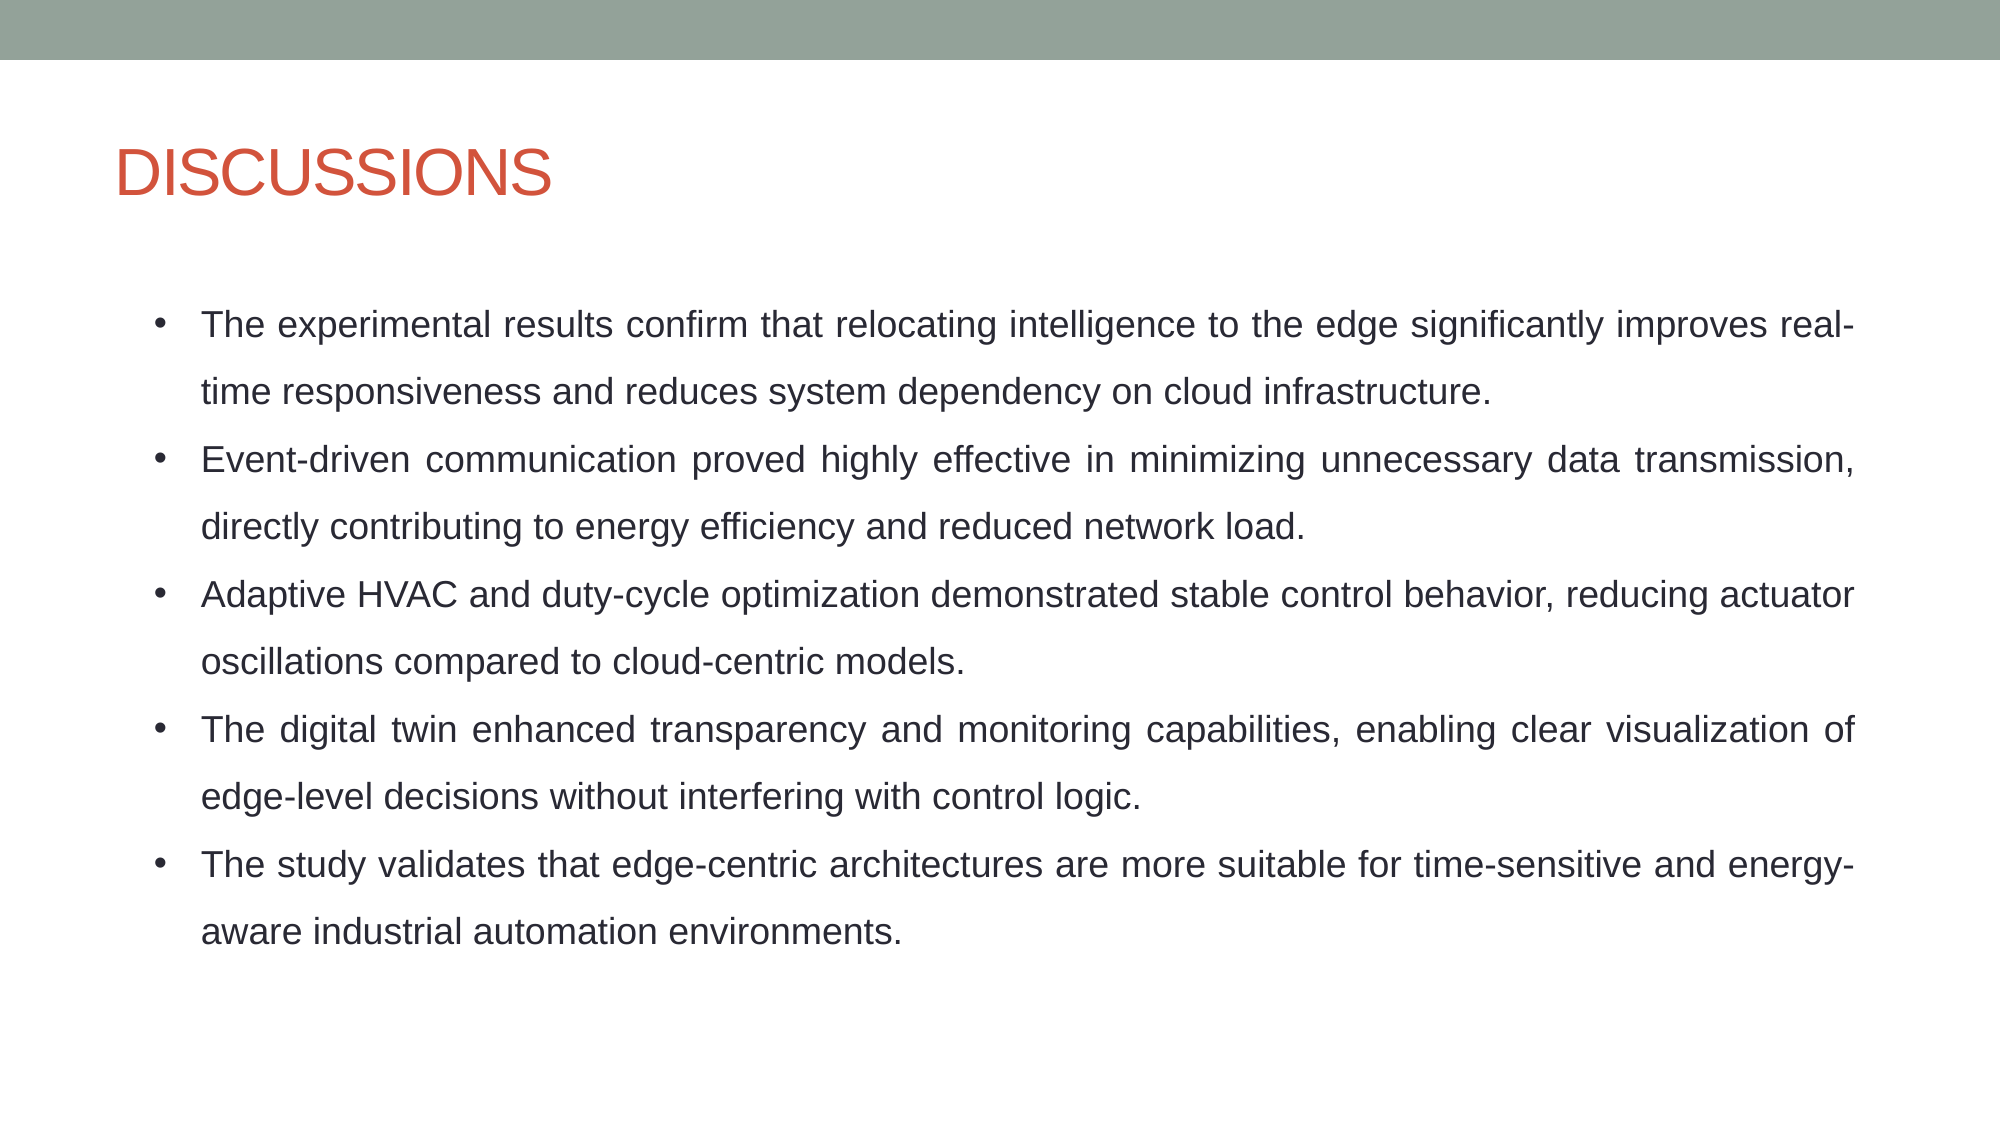

# DISCUSSIONS
The experimental results confirm that relocating intelligence to the edge significantly improves real-time responsiveness and reduces system dependency on cloud infrastructure.
Event-driven communication proved highly effective in minimizing unnecessary data transmission, directly contributing to energy efficiency and reduced network load.
Adaptive HVAC and duty-cycle optimization demonstrated stable control behavior, reducing actuator oscillations compared to cloud-centric models.
The digital twin enhanced transparency and monitoring capabilities, enabling clear visualization of edge-level decisions without interfering with control logic.
The study validates that edge-centric architectures are more suitable for time-sensitive and energy-aware industrial automation environments.